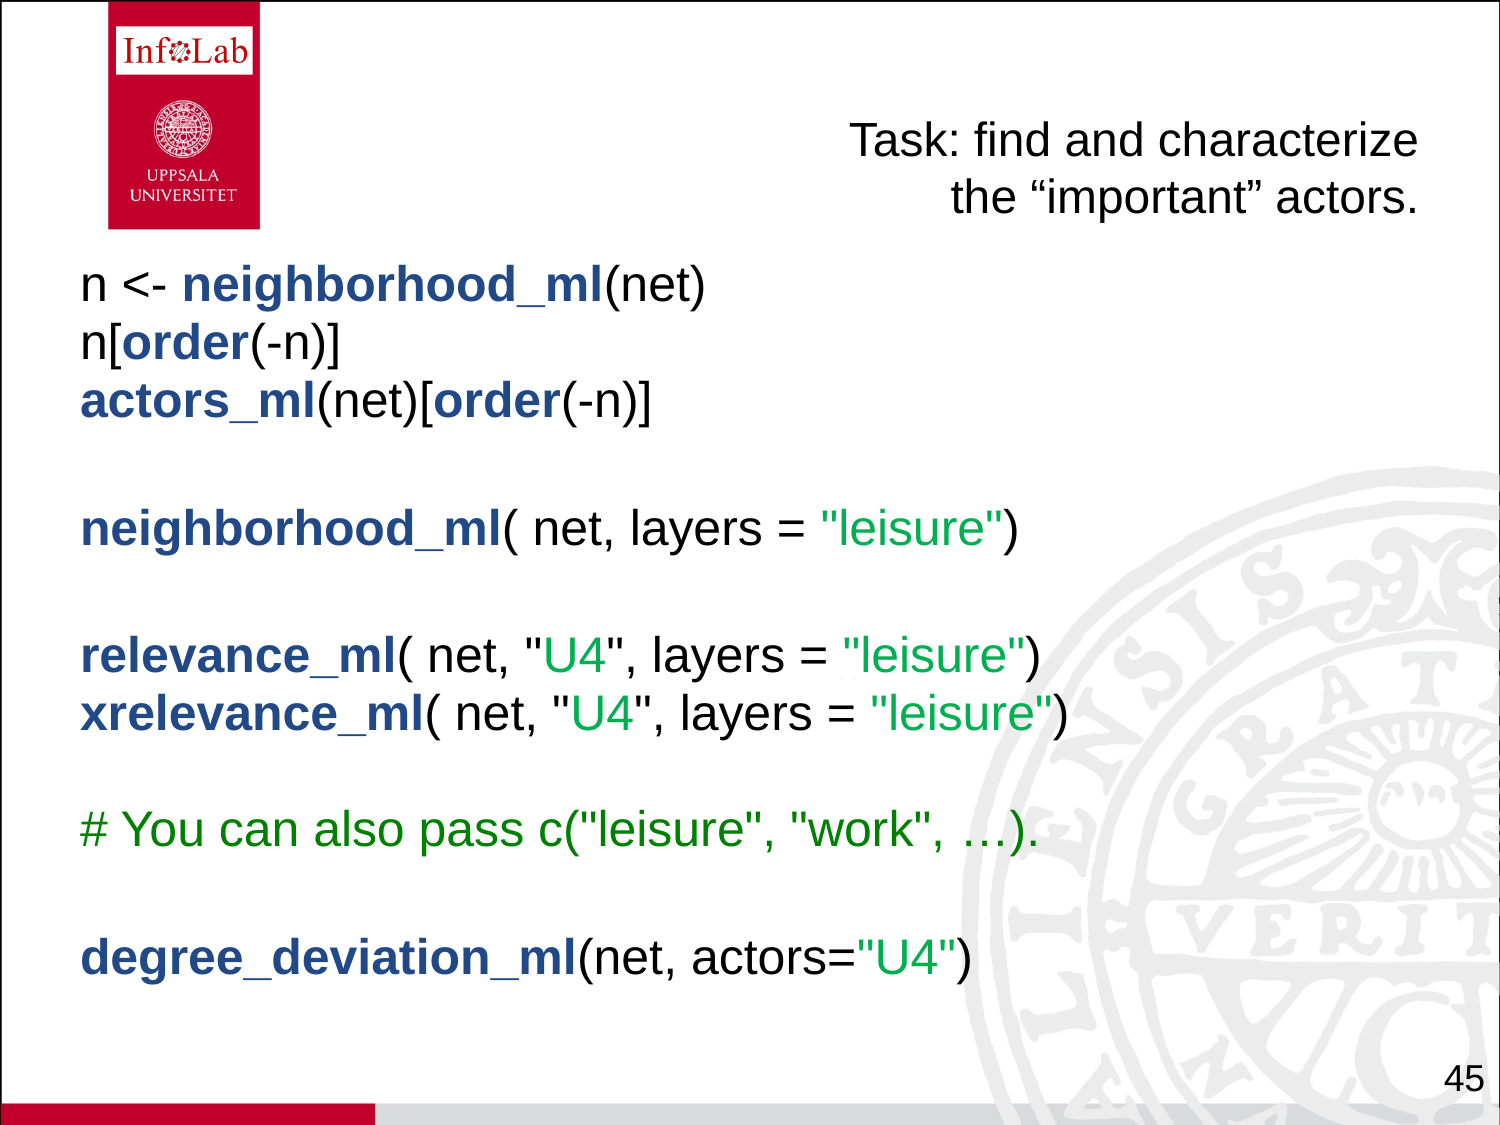

# Task: find and characterize the “important” actors.
n <- neighborhood_ml(net)
n[order(-n)]
actors_ml(net)[order(-n)]

neighborhood_ml( net, layers = "leisure")

relevance_ml( net, "U4", layers = "leisure")
xrelevance_ml( net, "U4", layers = "leisure")

# You can also pass c("leisure", "work", …).

degree_deviation_ml(net, actors="U4")